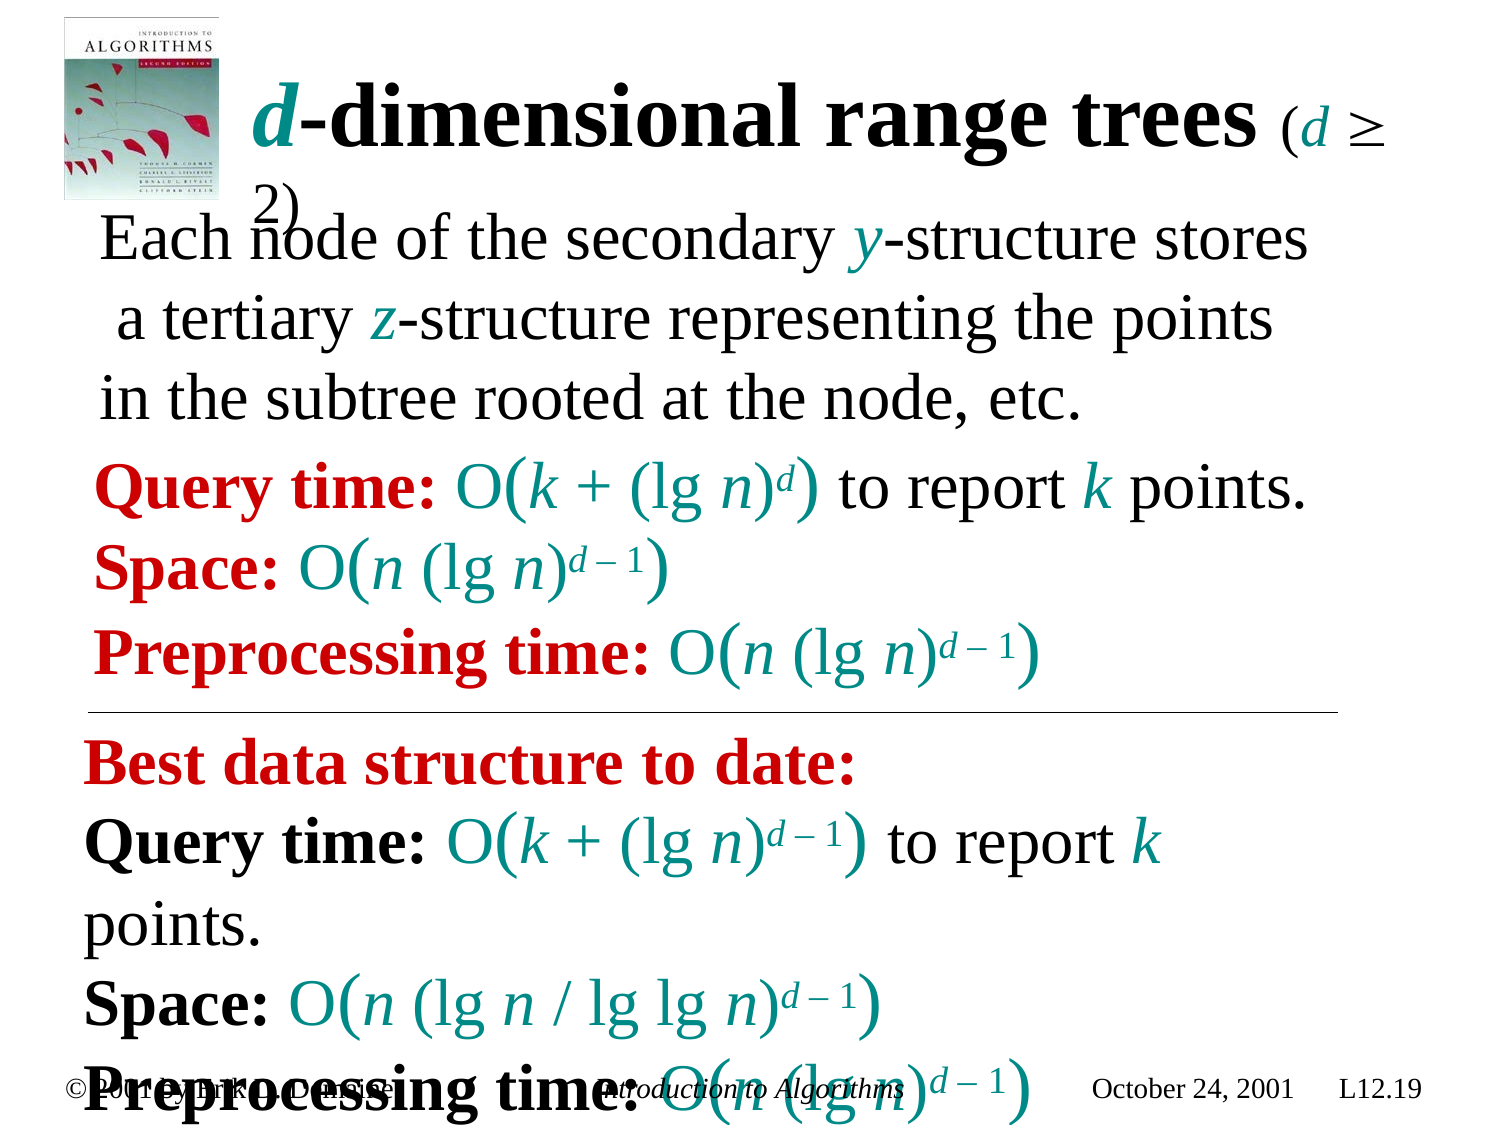

# d-dimensional range trees (d ≥ 2)
Each node of the secondary y-structure stores  a tertiary z-structure representing the points  in the subtree rooted at the node, etc.
Query time: O(k + (lg n)d) to report k points.
Space: O(n (lg n)d – 1)
Preprocessing time: O(n (lg n)d – 1)
Best data structure to date:
Query time: O(k + (lg n)d – 1) to report k points.
Space: O(n (lg n / lg lg n)d – 1)
Preprocessing time: O(n (lg n)d – 1)

© 2001 by Erik D. Demaine
Introduction to Algorithms
October 24, 2001
L12.19